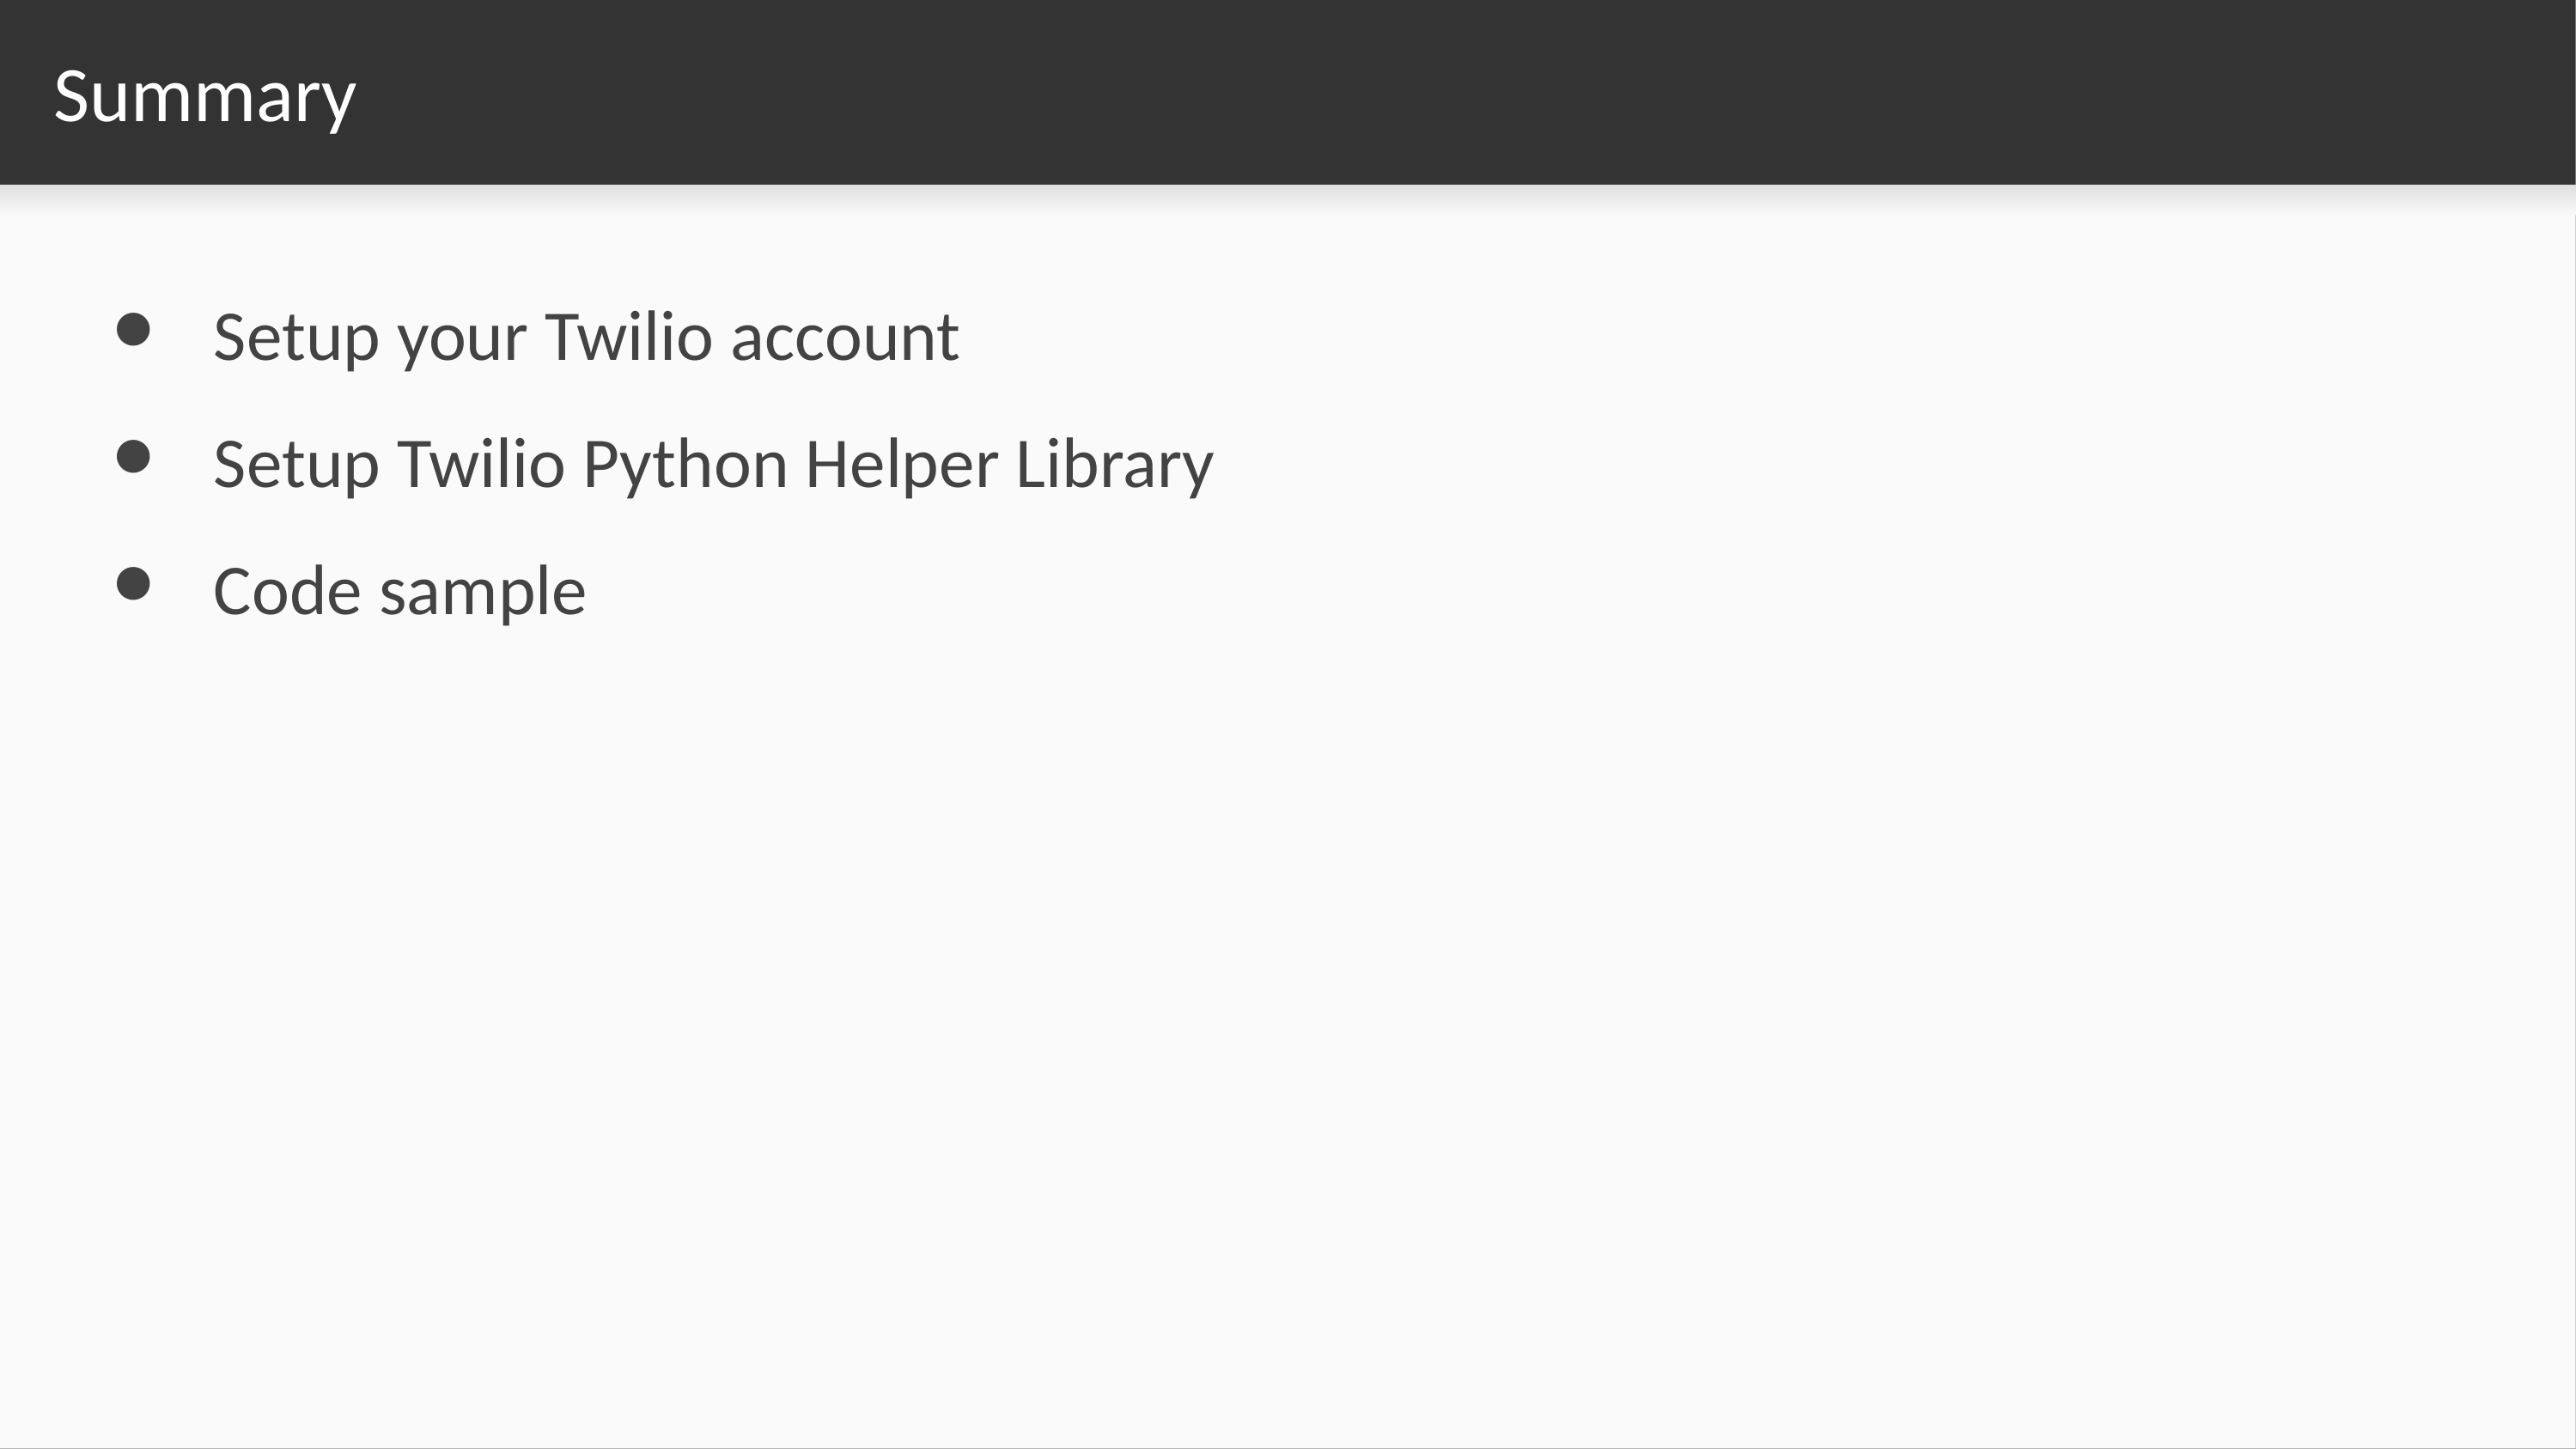

# Summary
Setup your Twilio account
Setup Twilio Python Helper Library
Code sample